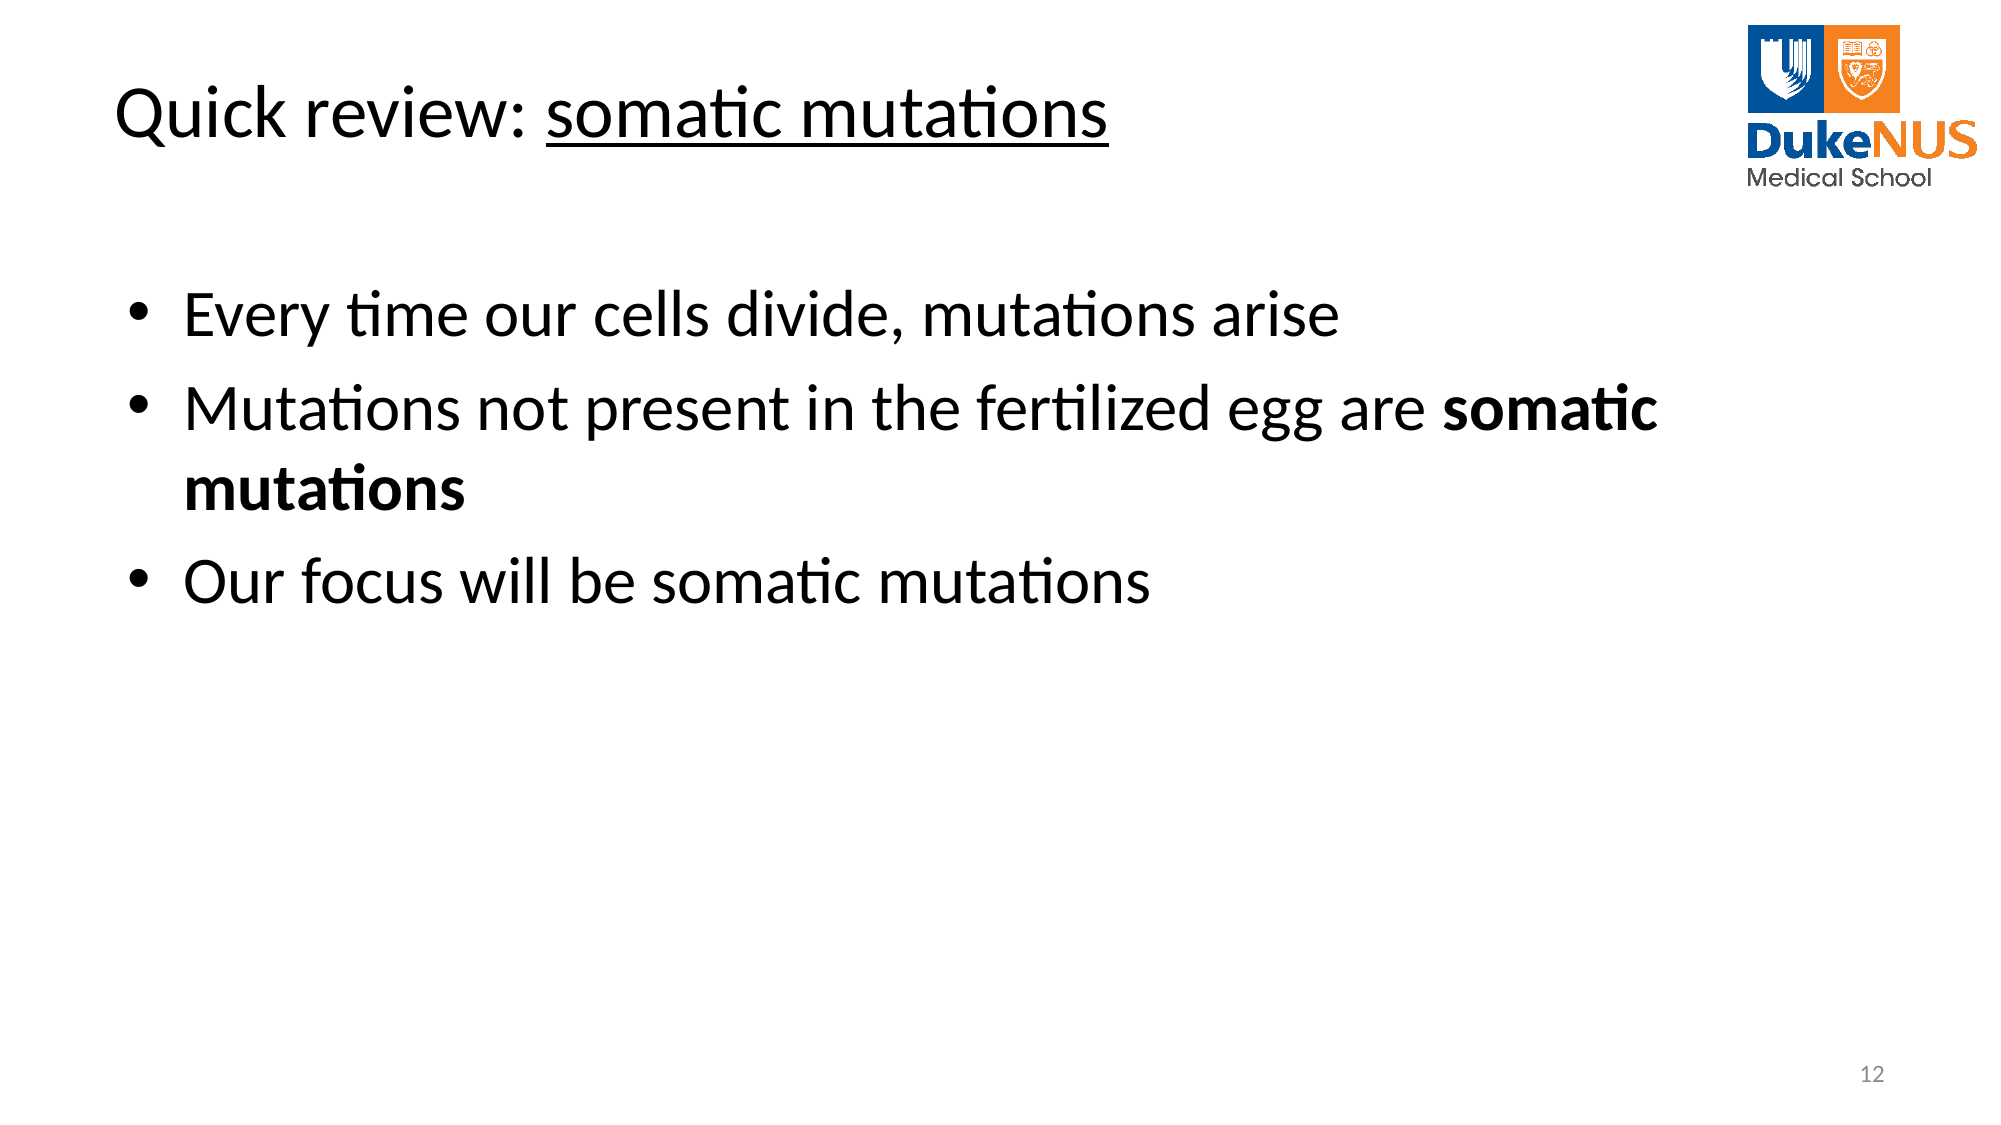

# Quick review: somatic mutations
Every time our cells divide, mutations arise
Mutations not present in the fertilized egg are somatic mutations
Our focus will be somatic mutations
12